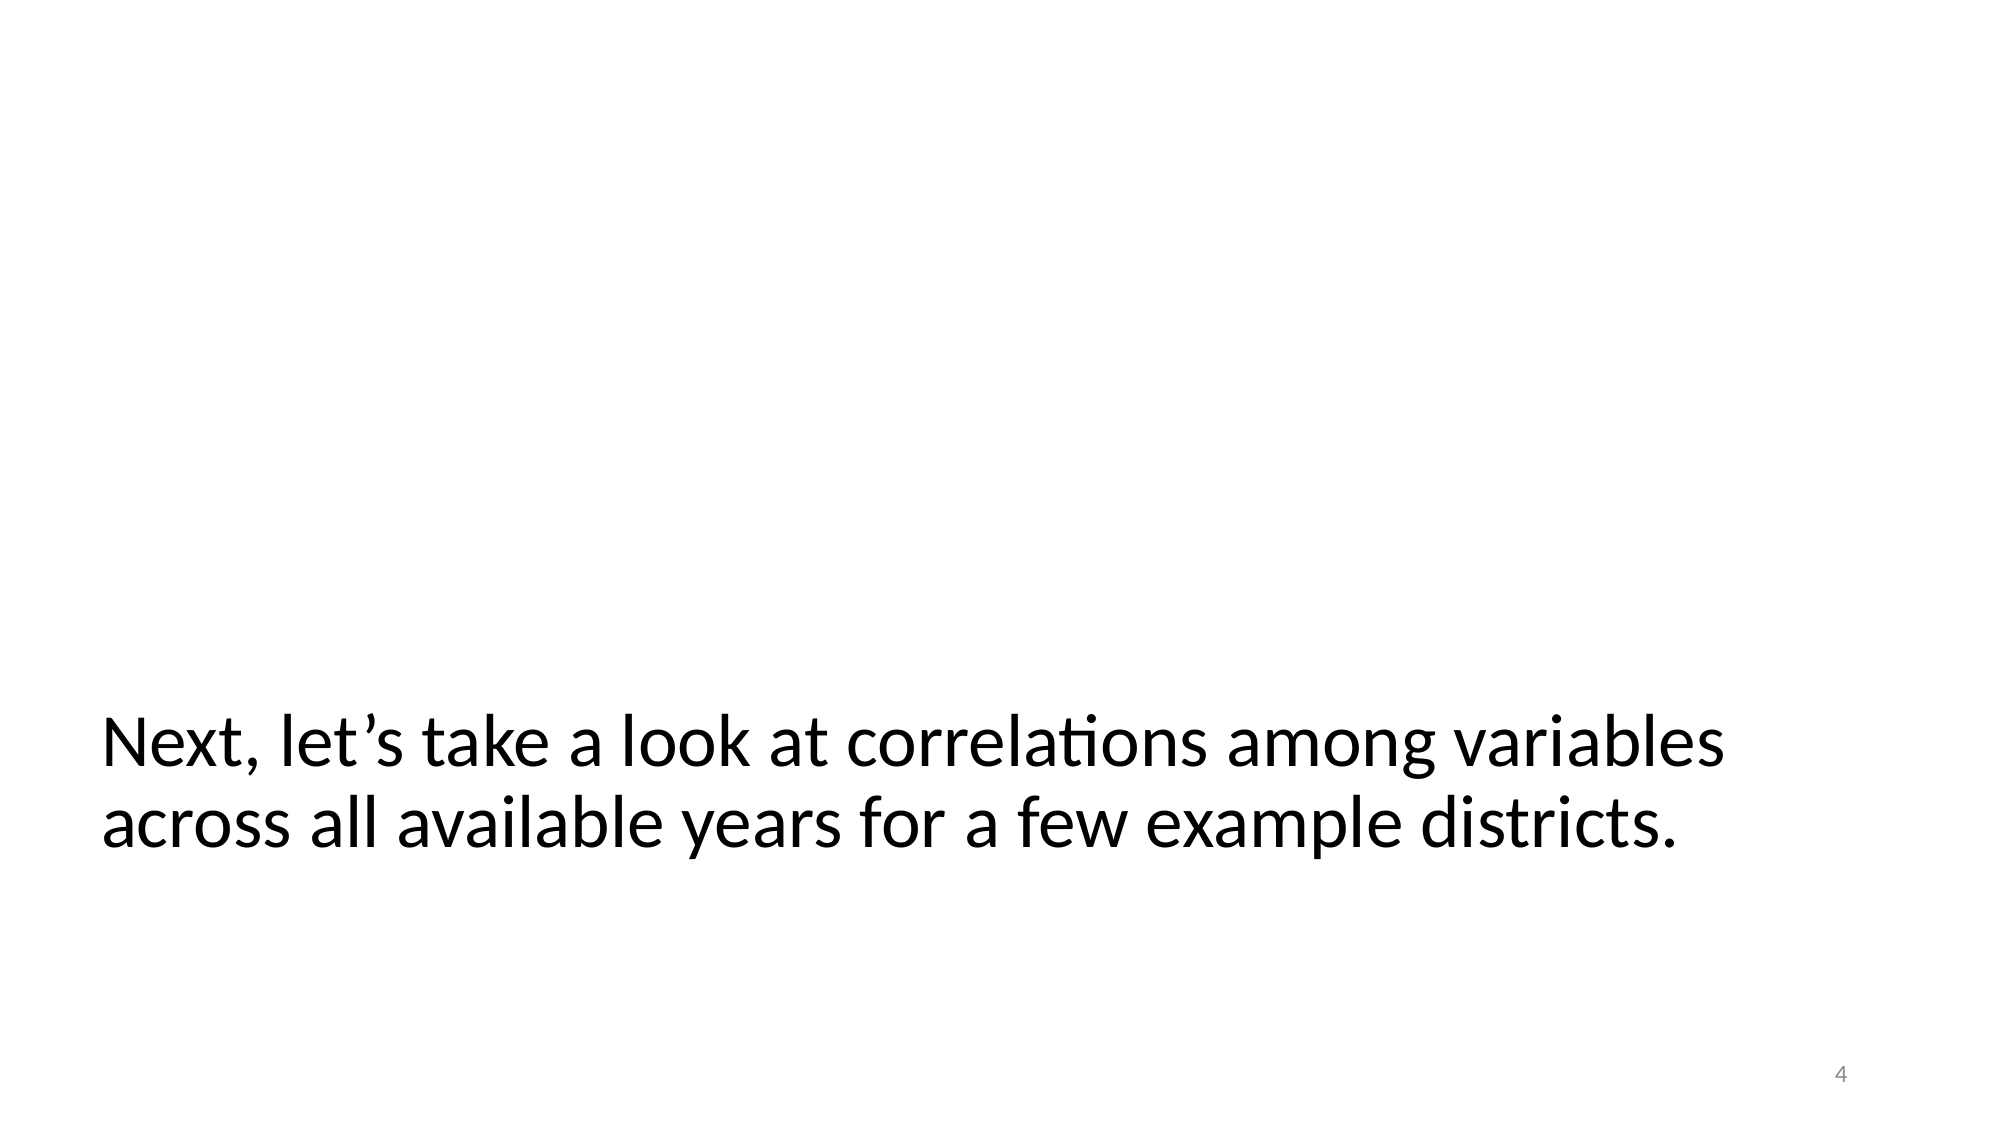

# Next, let’s take a look at correlations among variables across all available years for a few example districts.
4